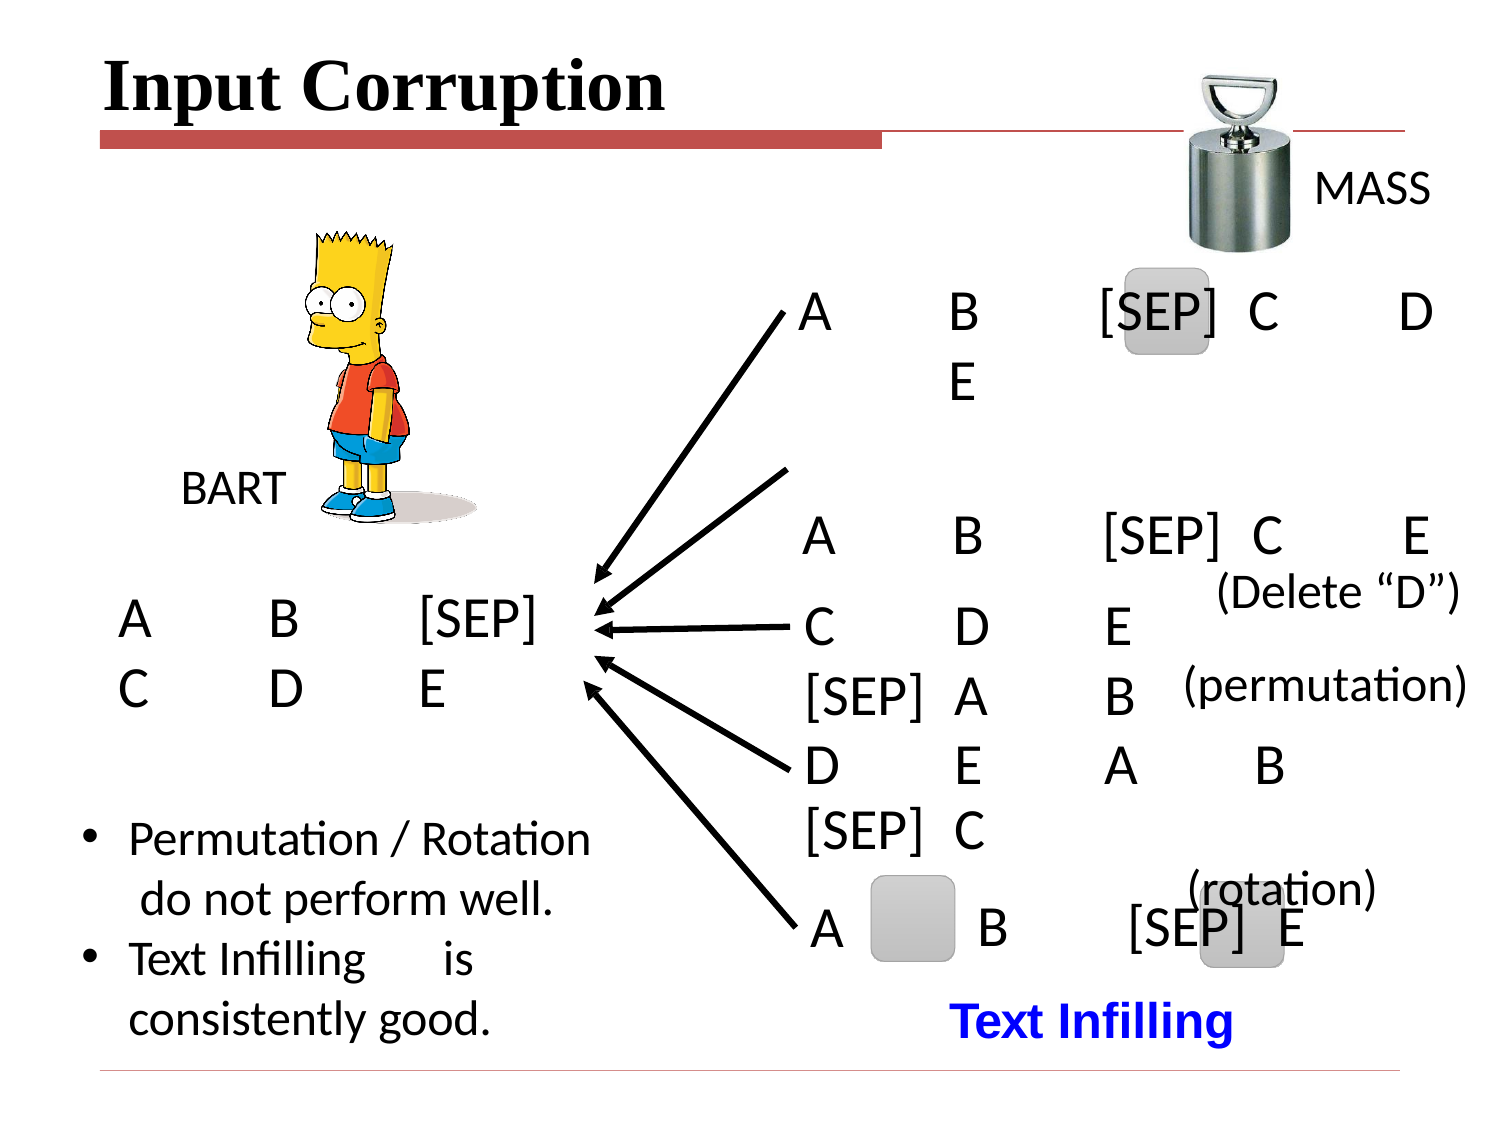

# Input Corruption

MASS

A	B	[SEP]	C	D	E

A	B	[SEP]	C	E
(Delete “D”)

BART

A	B	[SEP]	C	D	E

C	D	E	[SEP]	A	B

(permutation)
D	E	A	B	[SEP]	C
(rotation)

Permutation / Rotation  do not perform well.
Text Infilling	is  consistently good.
B	[SEP]	E
Text Infilling

A